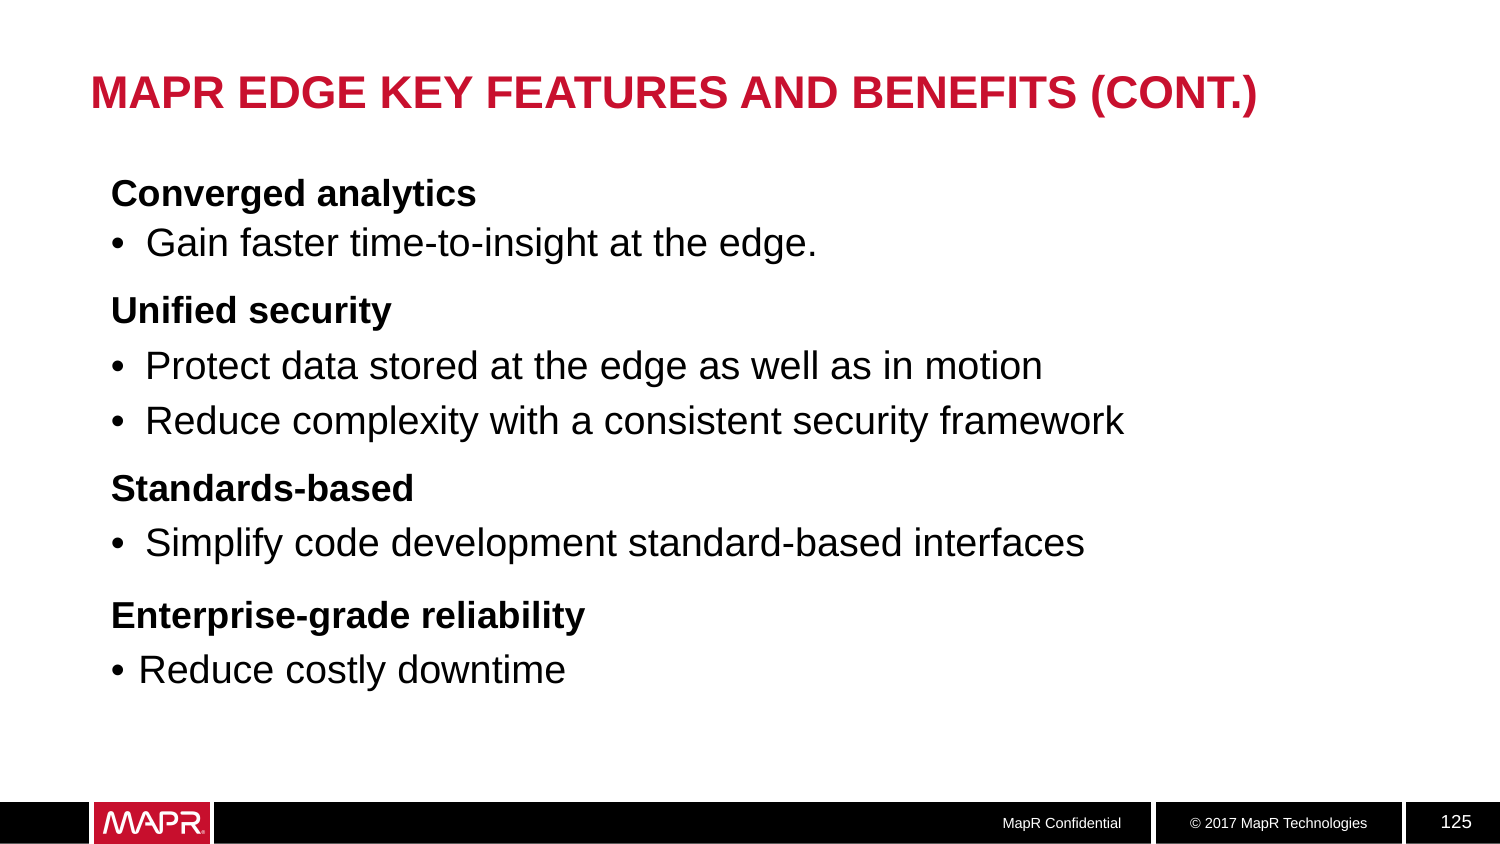

# MAPR EDGE KEY FEATURES AND BENEFITS (CONT.)

Converged analytics
•	Gain faster time-to-insight at the edge.
Unified security
•	Protect data stored at the edge as well as in motion
•	Reduce complexity with a consistent security framework
Standards-based
•	Simplify code development standard-based interfaces
Enterprise-grade reliability
•	Reduce costly downtime